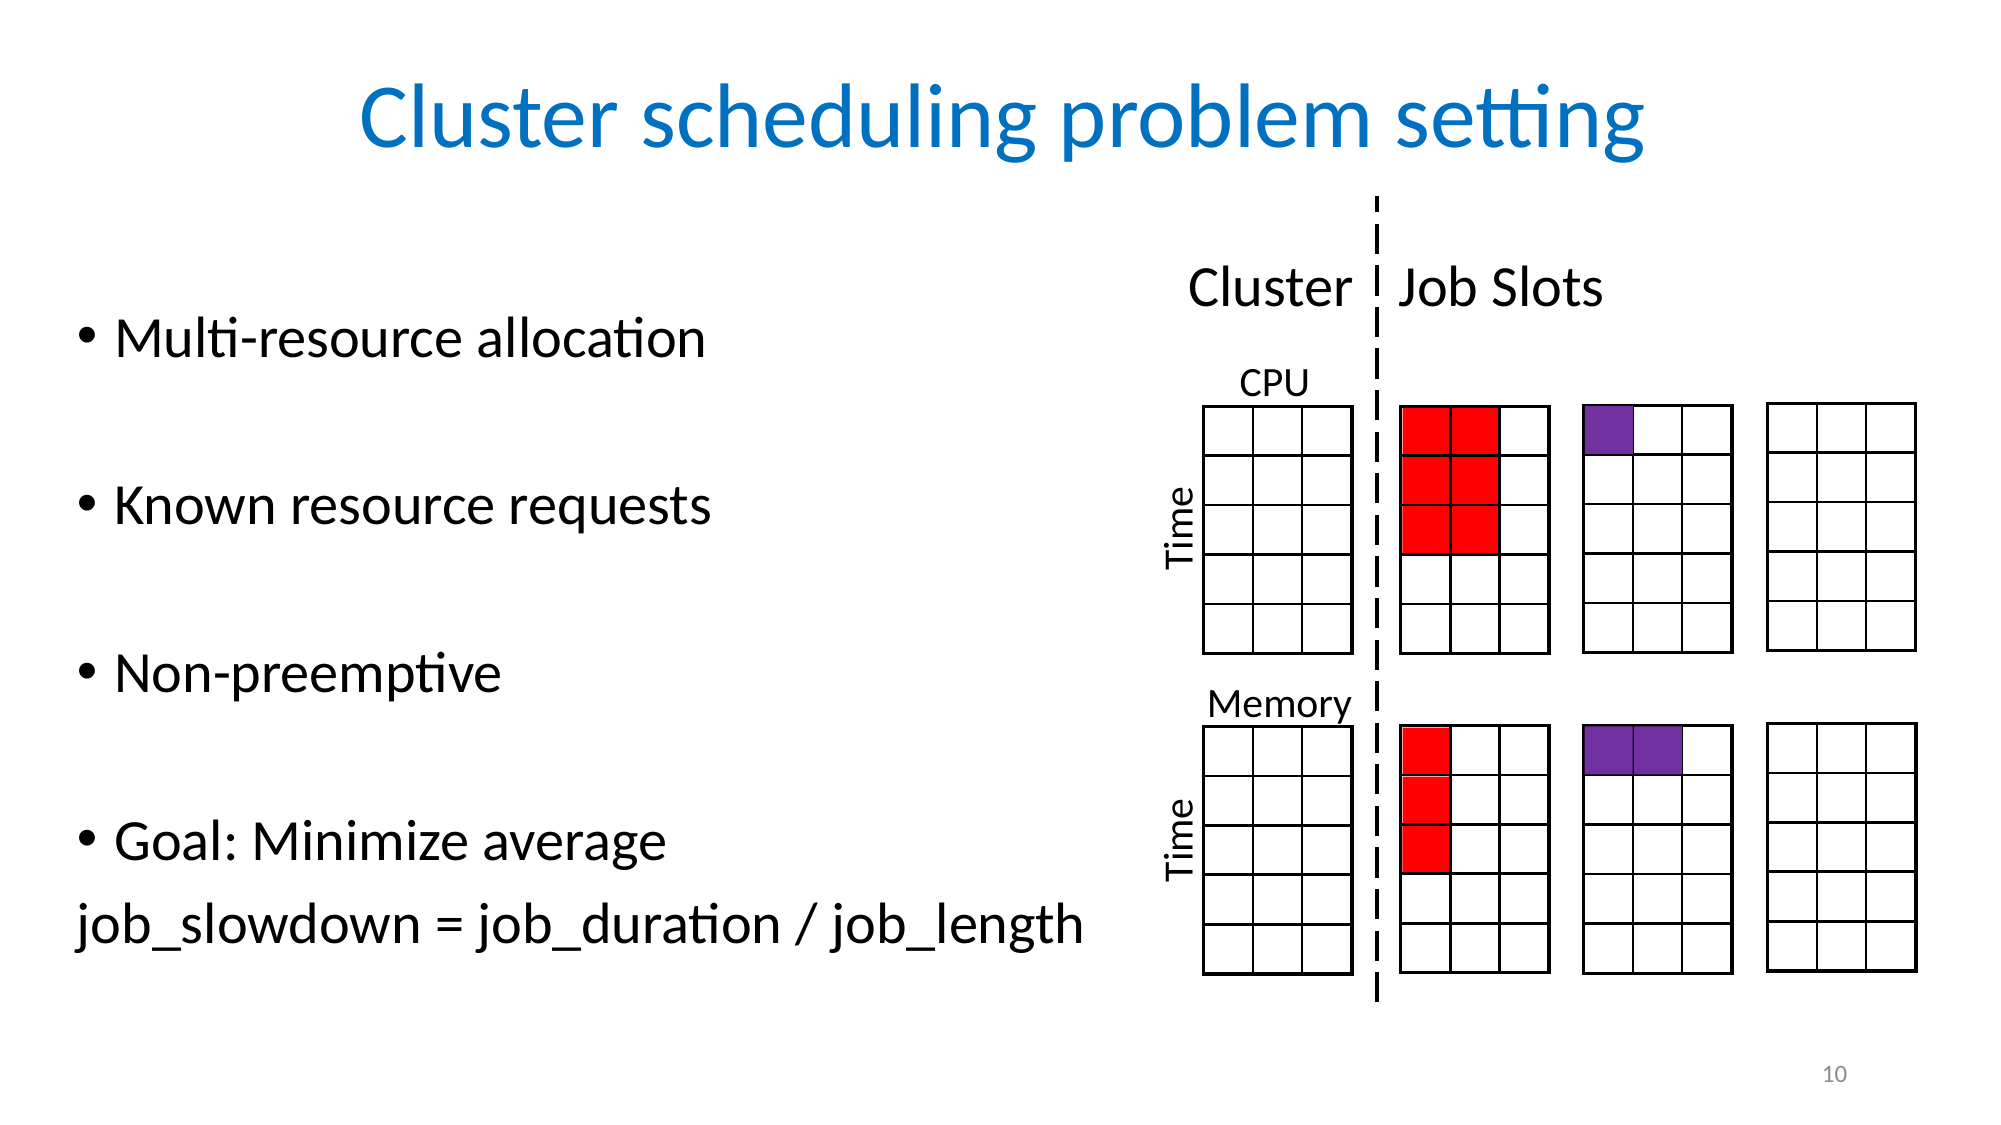

# Cluster scheduling problem setting
Cluster
Job Slots
Multi-resource allocation

Known resource requests

Non-preemptive

Goal: Minimize average
job_slowdown = job_duration / job_length
CPU

Time                        Time
Memory

10